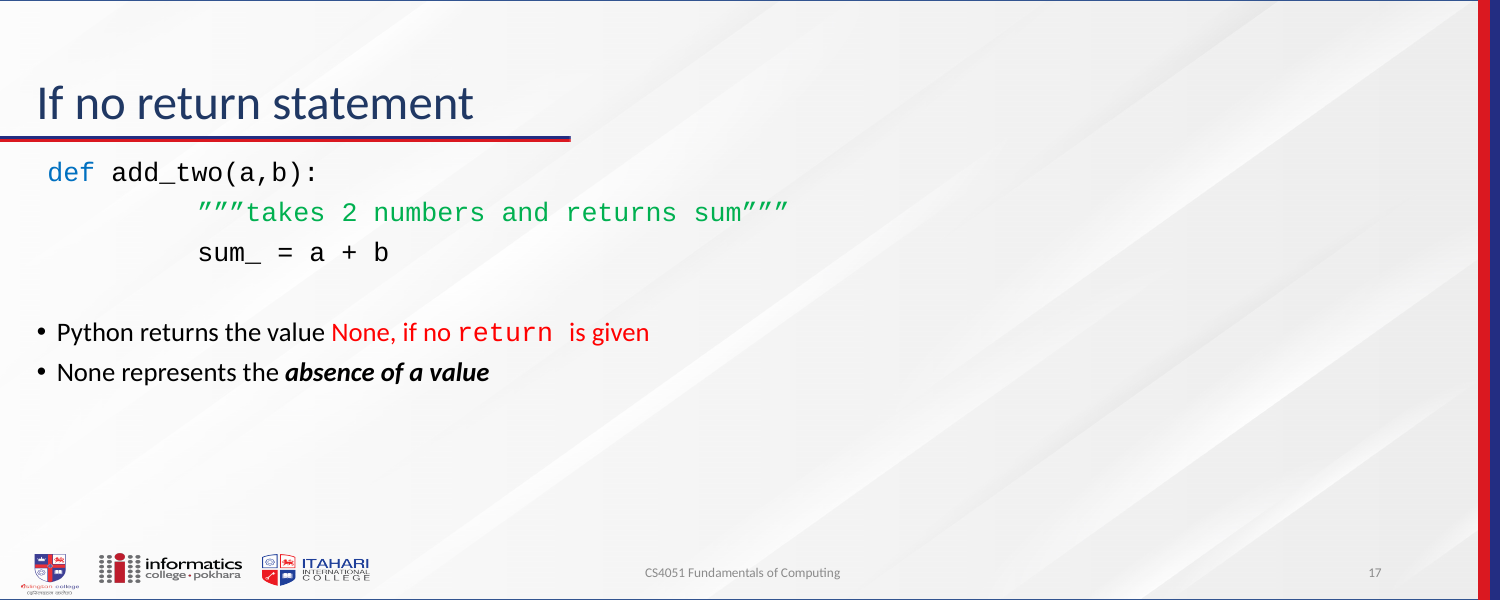

# If no return statement
def add_two(a,b):
	”””takes 2 numbers and returns sum”””
	sum_ = a + b

Python returns the value None, if no return is given
None represents the absence of a value
CS4051 Fundamentals of Computing
17